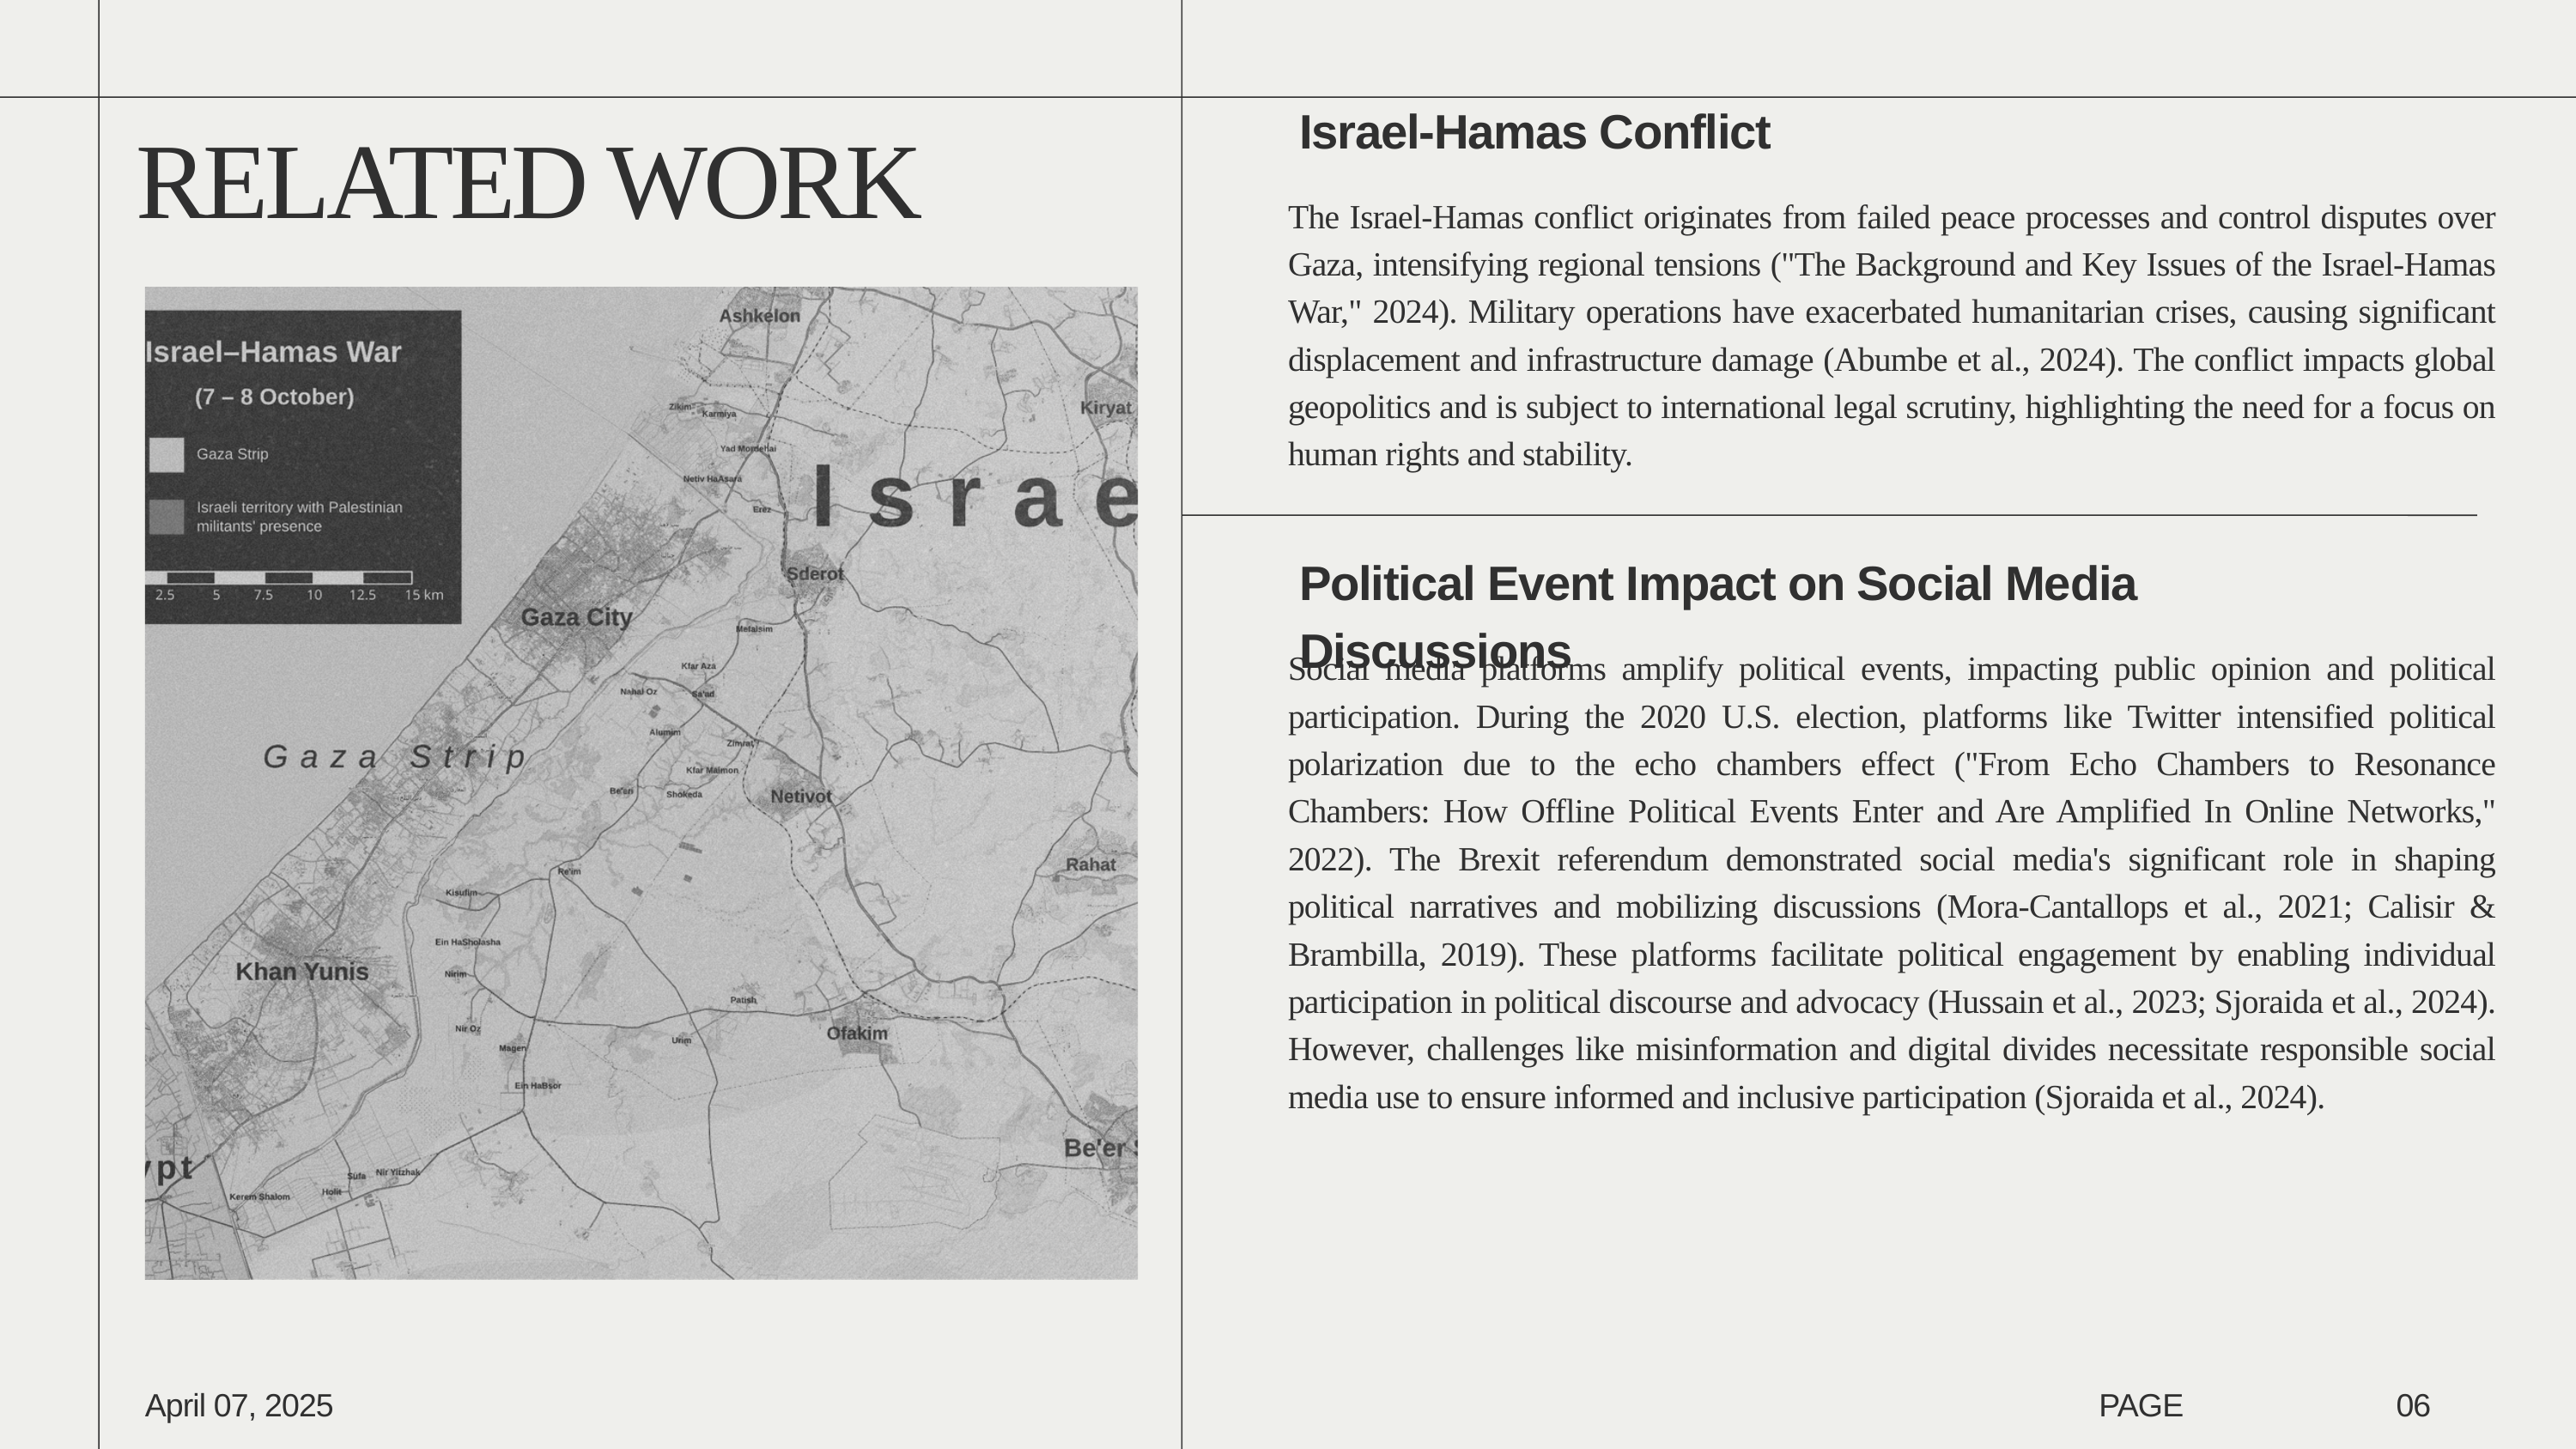

Israel-Hamas Conflict

RELATED WORK
The Israel-Hamas conflict originates from failed peace processes and control disputes over Gaza, intensifying regional tensions ("The Background and Key Issues of the Israel-Hamas War," 2024). Military operations have exacerbated humanitarian crises, causing significant displacement and infrastructure damage (Abumbe et al., 2024). The conflict impacts global geopolitics and is subject to international legal scrutiny, highlighting the need for a focus on human rights and stability.

Political Event Impact on Social Media Discussions
Social media platforms amplify political events, impacting public opinion and political participation. During the 2020 U.S. election, platforms like Twitter intensified political polarization due to the echo chambers effect ("From Echo Chambers to Resonance Chambers: How Offline Political Events Enter and Are Amplified In Online Networks," 2022). The Brexit referendum demonstrated social media's significant role in shaping political narratives and mobilizing discussions (Mora-Cantallops et al., 2021; Calisir & Brambilla, 2019). These platforms facilitate political engagement by enabling individual participation in political discourse and advocacy (Hussain et al., 2023; Sjoraida et al., 2024). However, challenges like misinformation and digital divides necessitate responsible social media use to ensure informed and inclusive participation (Sjoraida et al., 2024).
April 07, 2025
PAGE
06